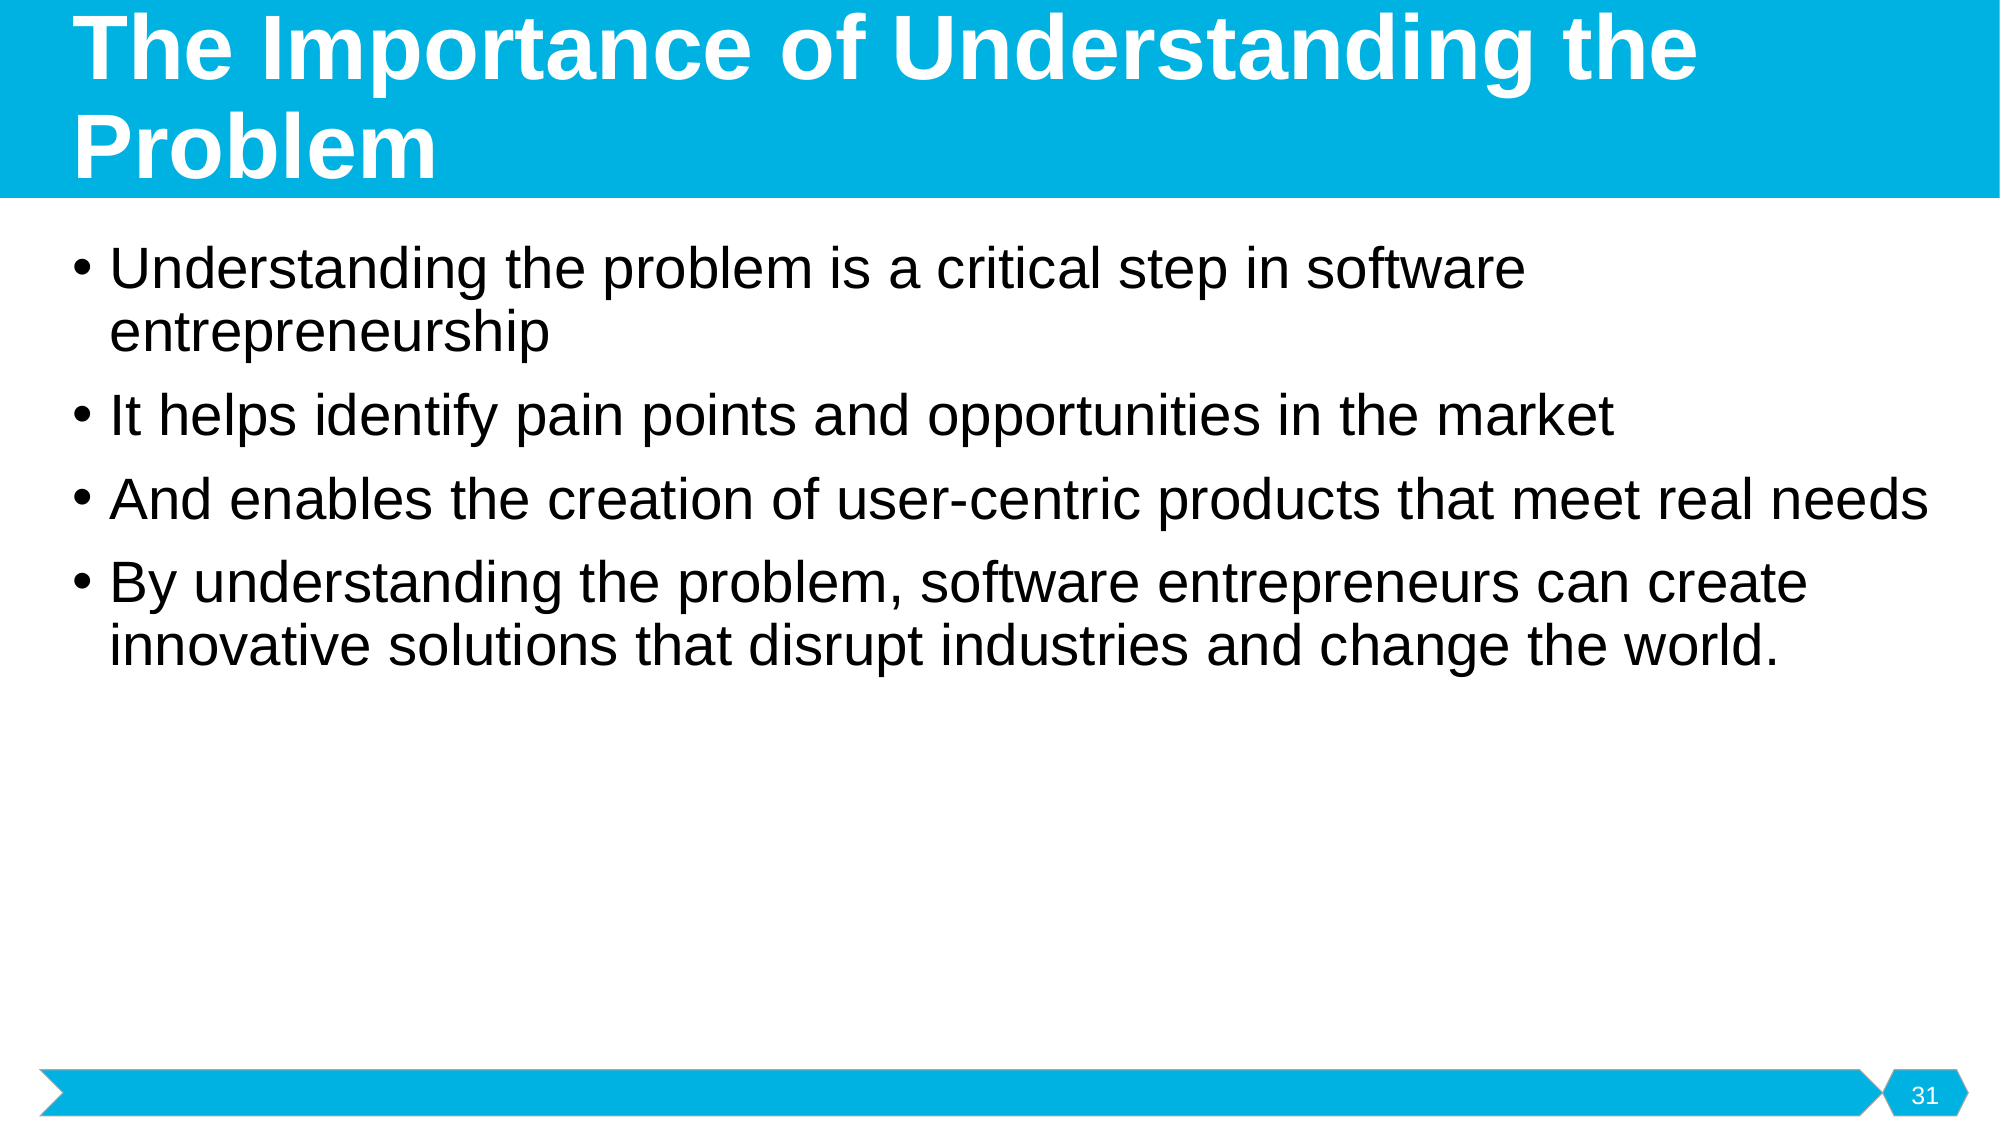

# The Importance of Understanding the Problem
Understanding the problem is a critical step in software entrepreneurship
It helps identify pain points and opportunities in the market
And enables the creation of user-centric products that meet real needs
By understanding the problem, software entrepreneurs can create innovative solutions that disrupt industries and change the world.
31